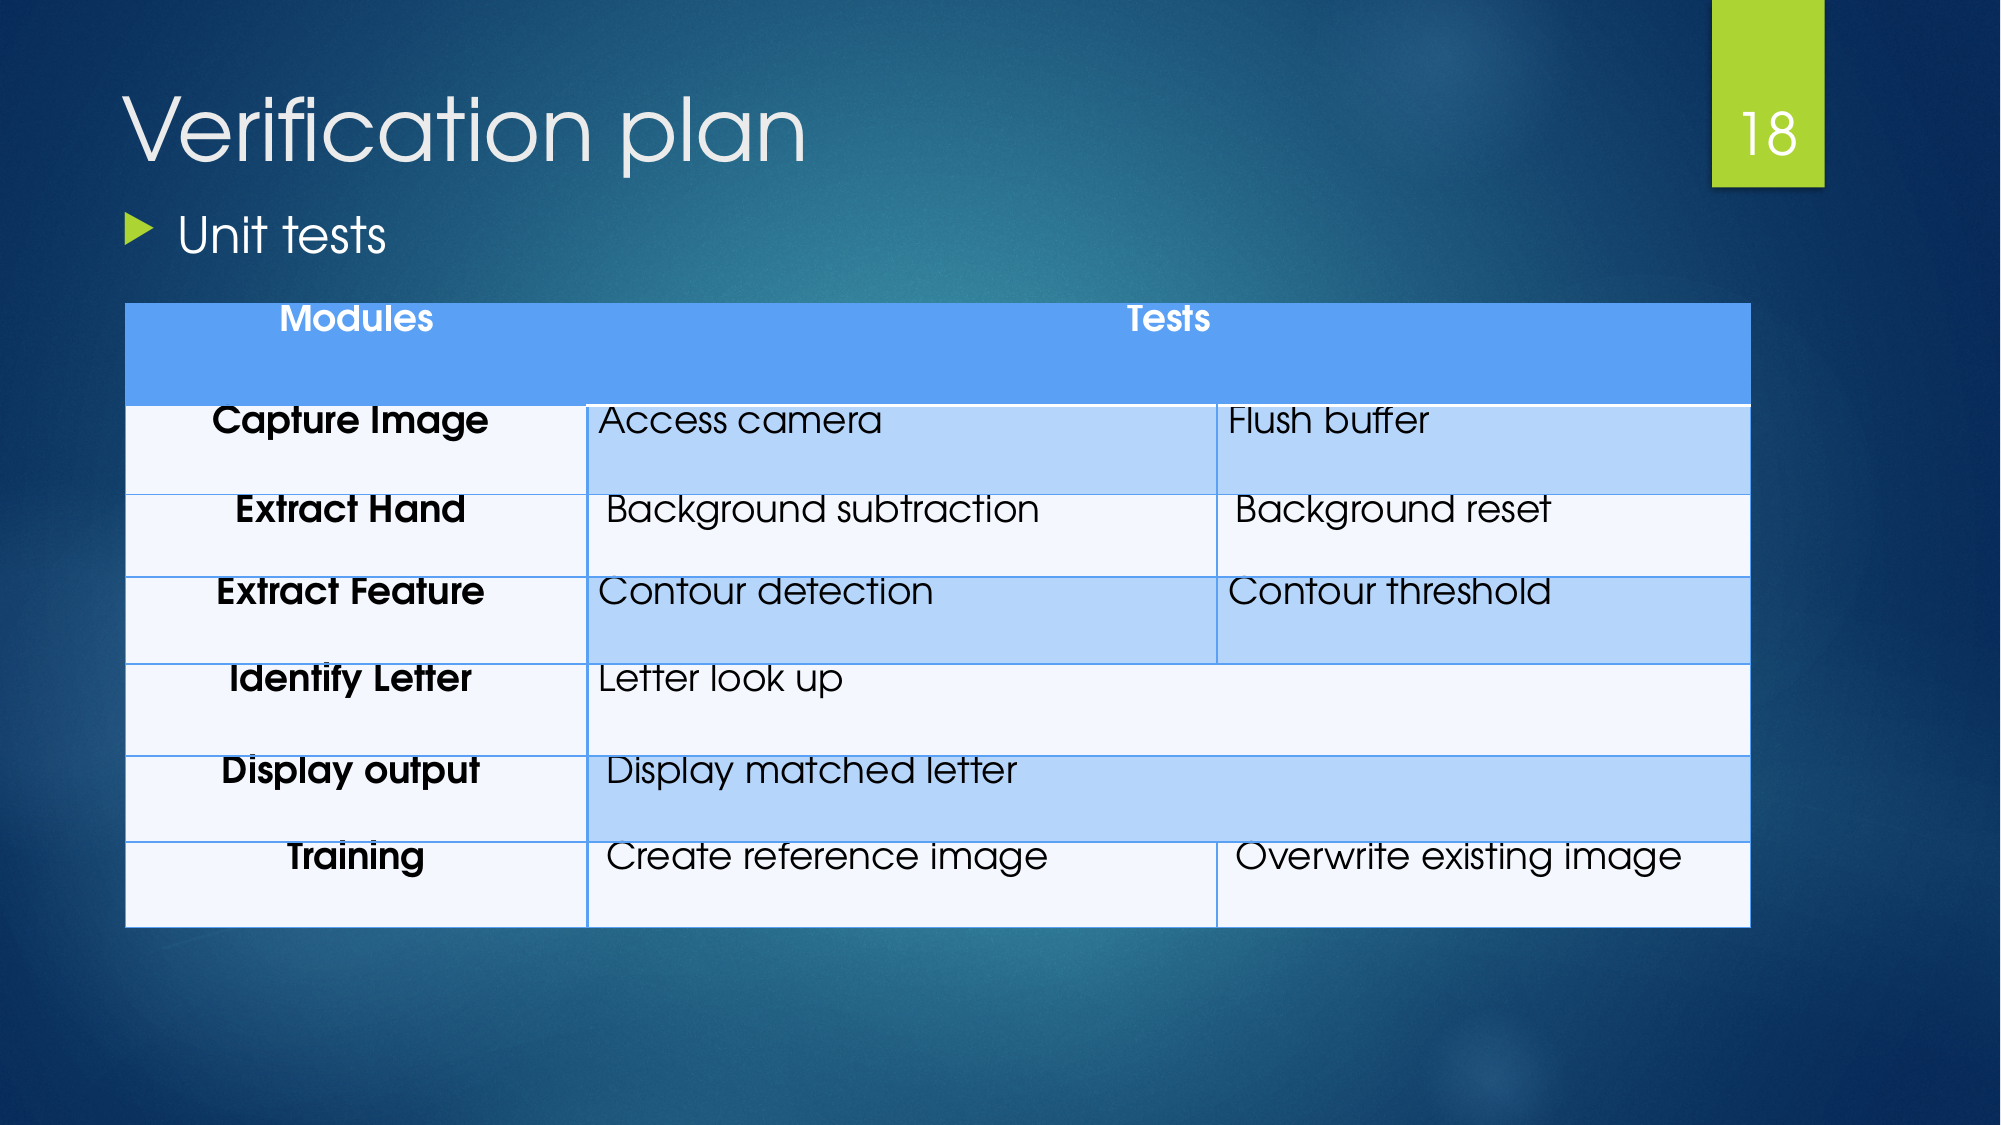

18
# Verification plan
Unit tests

| Modules | Tests |  |
| --- | --- | --- |
| Capture Image | Access camera | Flush buffer |
| Extract Hand | Background subtraction | Background reset |
| Extract Feature | Contour detection | Contour threshold |
| Identify Letter | Letter look up |  |
| Display output | Display matched letter |  |
| Training | Create reference image | Overwrite existing image |